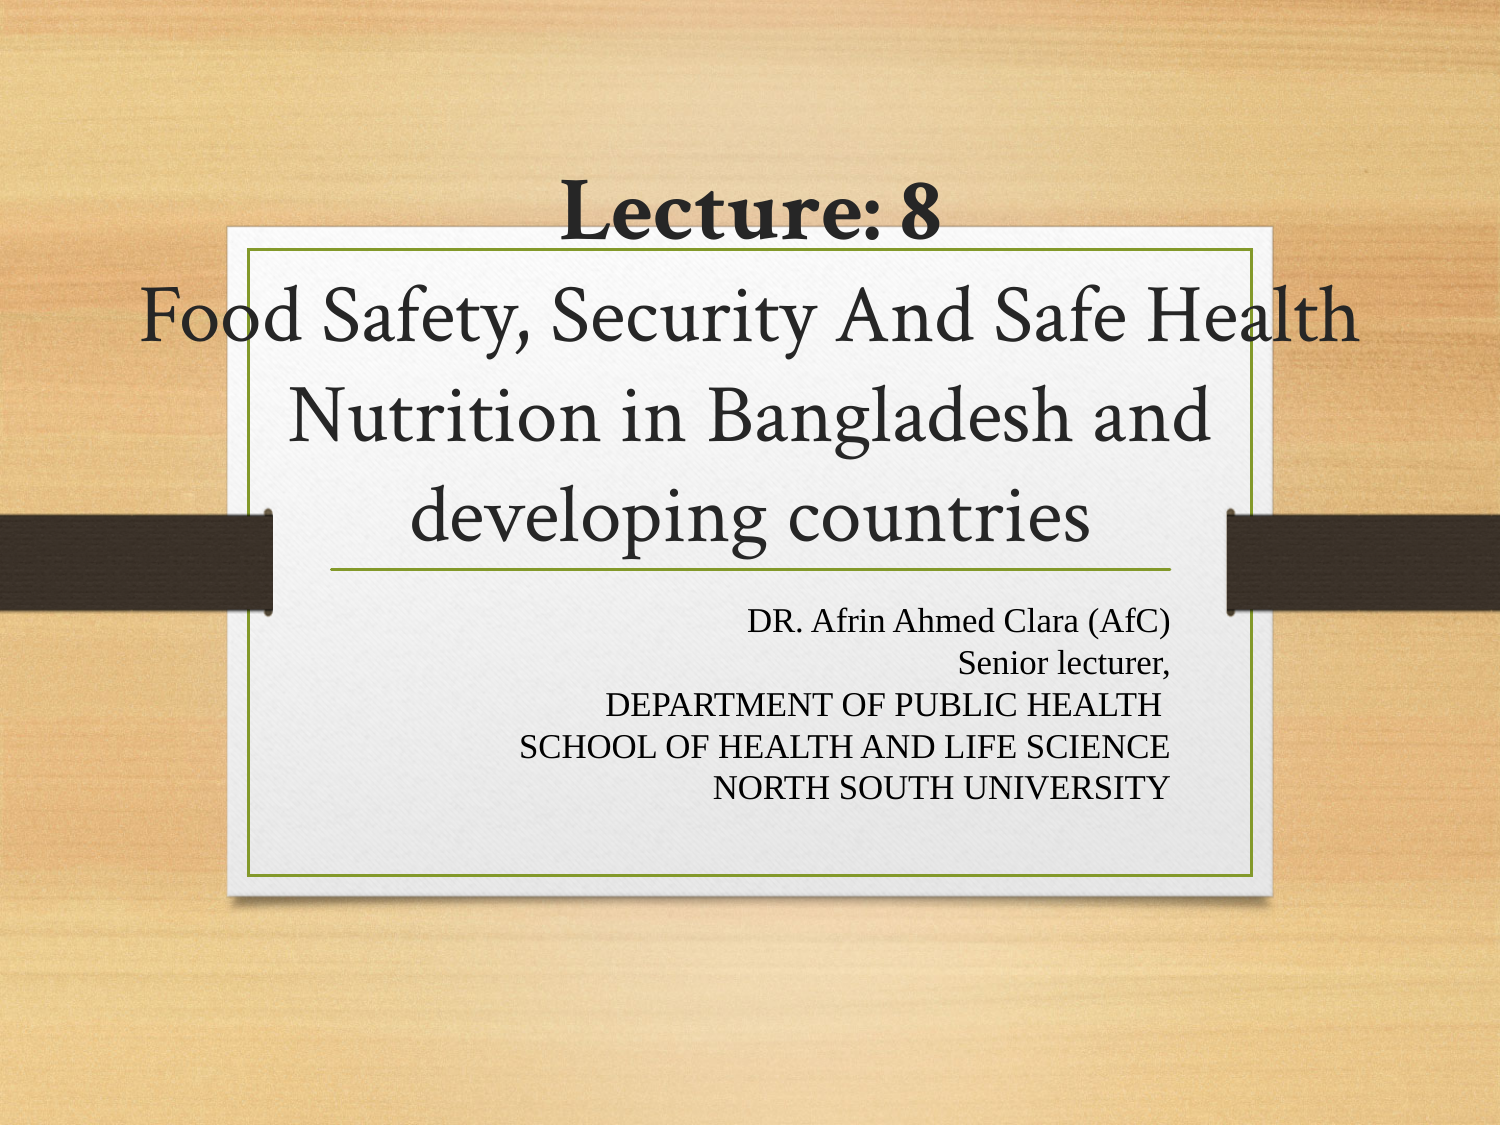

# Lecture: 8 Food Safety, Security And Safe Health Nutrition in Bangladesh and developing countries
DR. Afrin Ahmed Clara (AfC)
Senior lecturer,
DEPARTMENT OF PUBLIC HEALTH
SCHOOL OF HEALTH AND LIFE SCIENCE
NORTH SOUTH UNIVERSITY